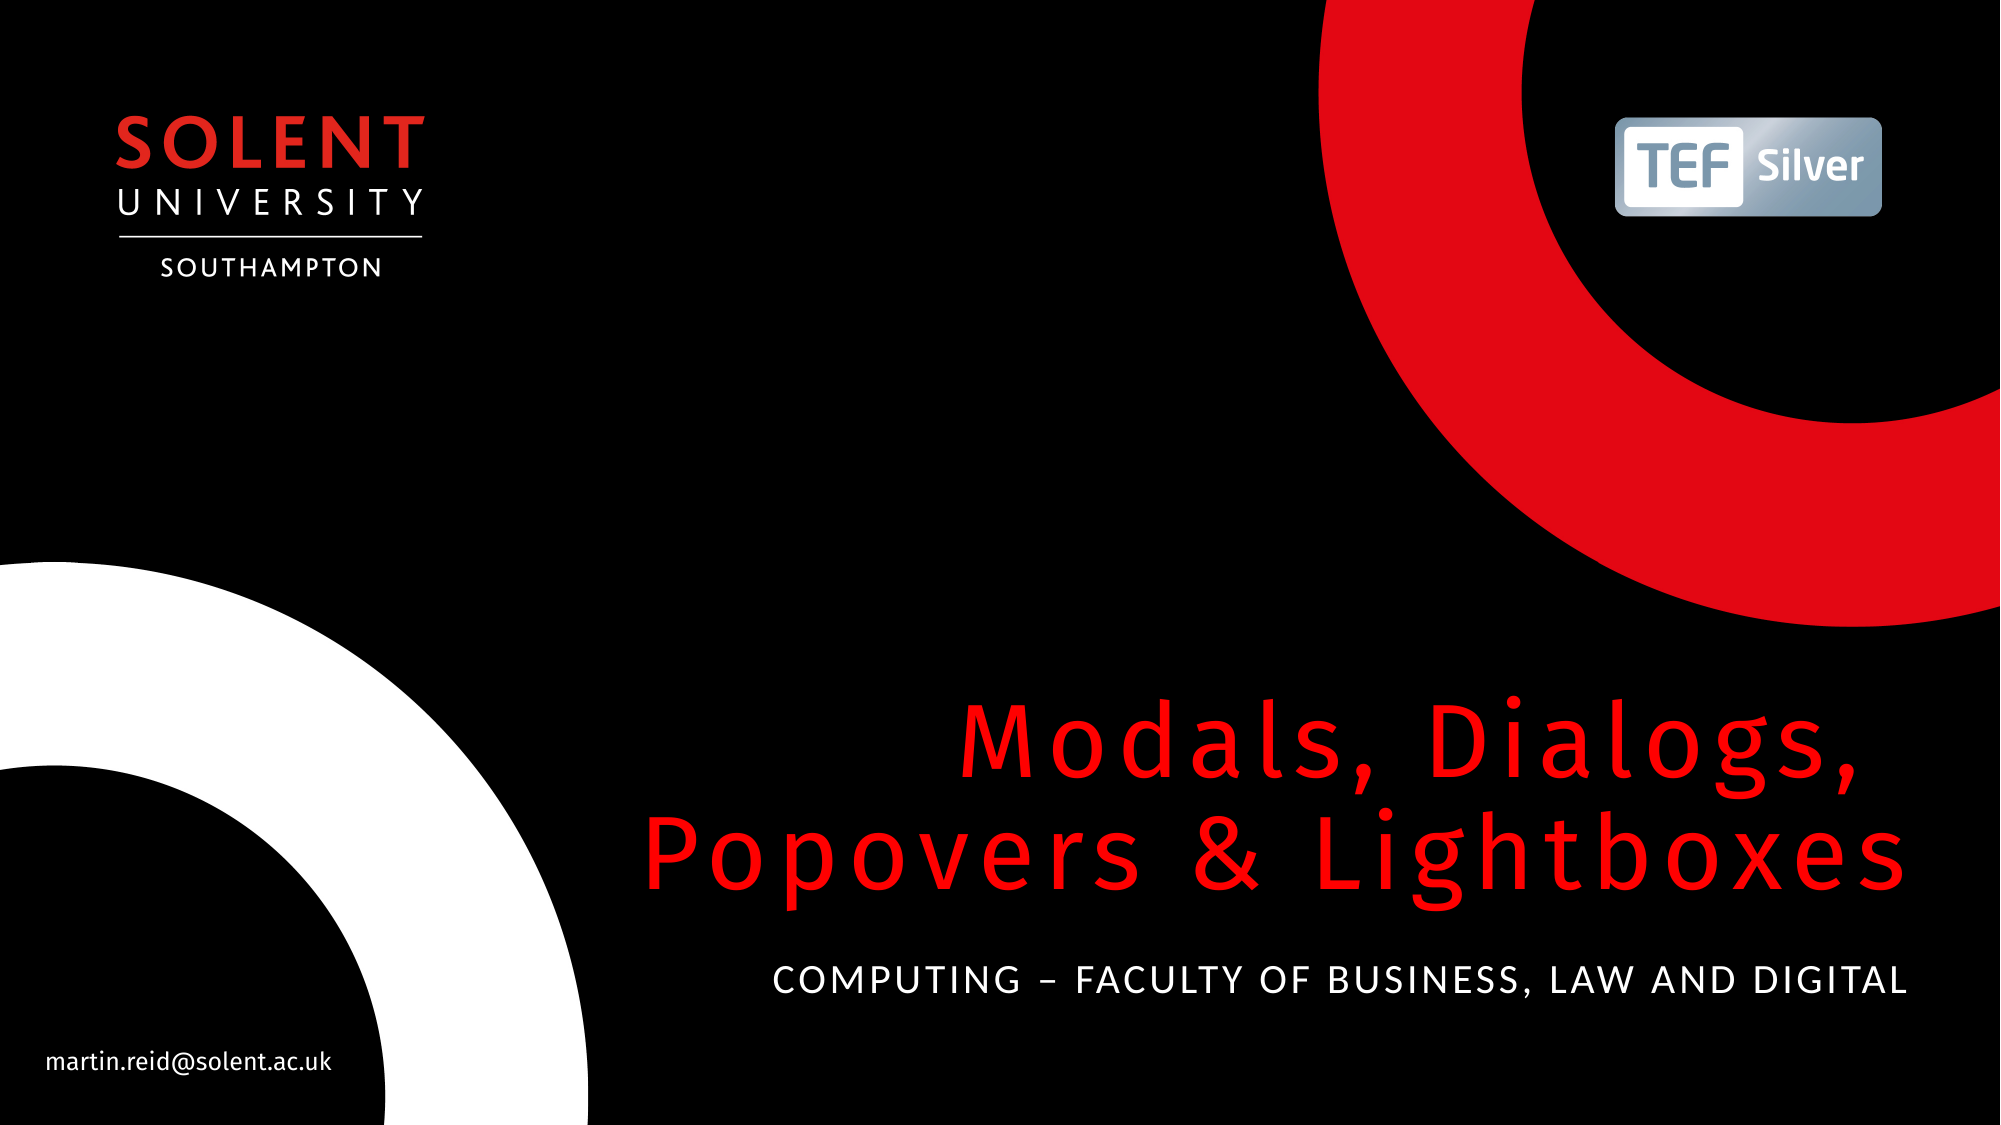

# Modals, Dialogs, Popovers & Lightboxes
Computing – Faculty of Business, Law and Digital

martin.reid@solent.ac.uk